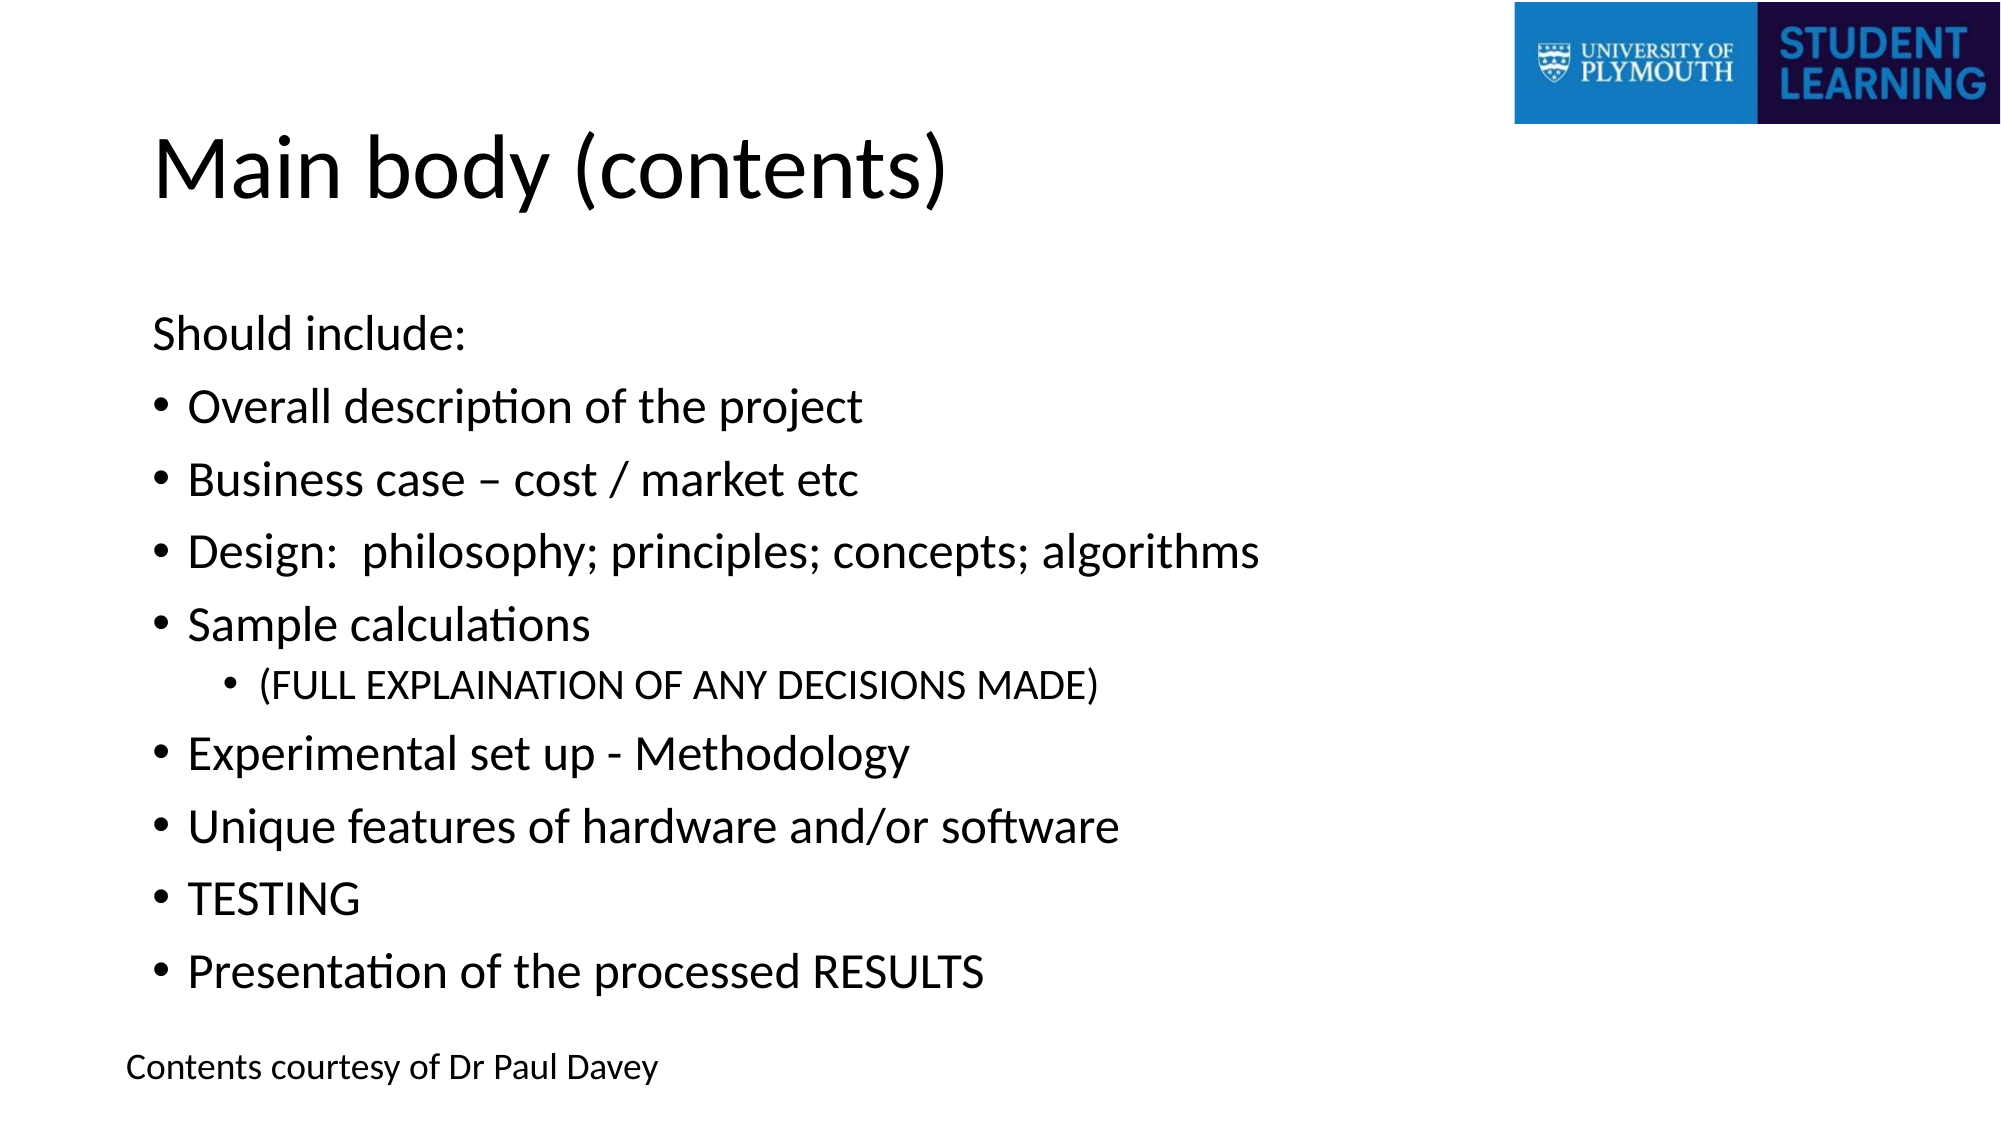

# Main body (contents)
Should include:
Overall description of the project
Business case – cost / market etc
Design:  philosophy; principles; concepts; algorithms
Sample calculations
(FULL EXPLAINATION OF ANY DECISIONS MADE)
Experimental set up - Methodology
Unique features of hardware and/or software
TESTING
Presentation of the processed RESULTS
Contents courtesy of Dr Paul Davey